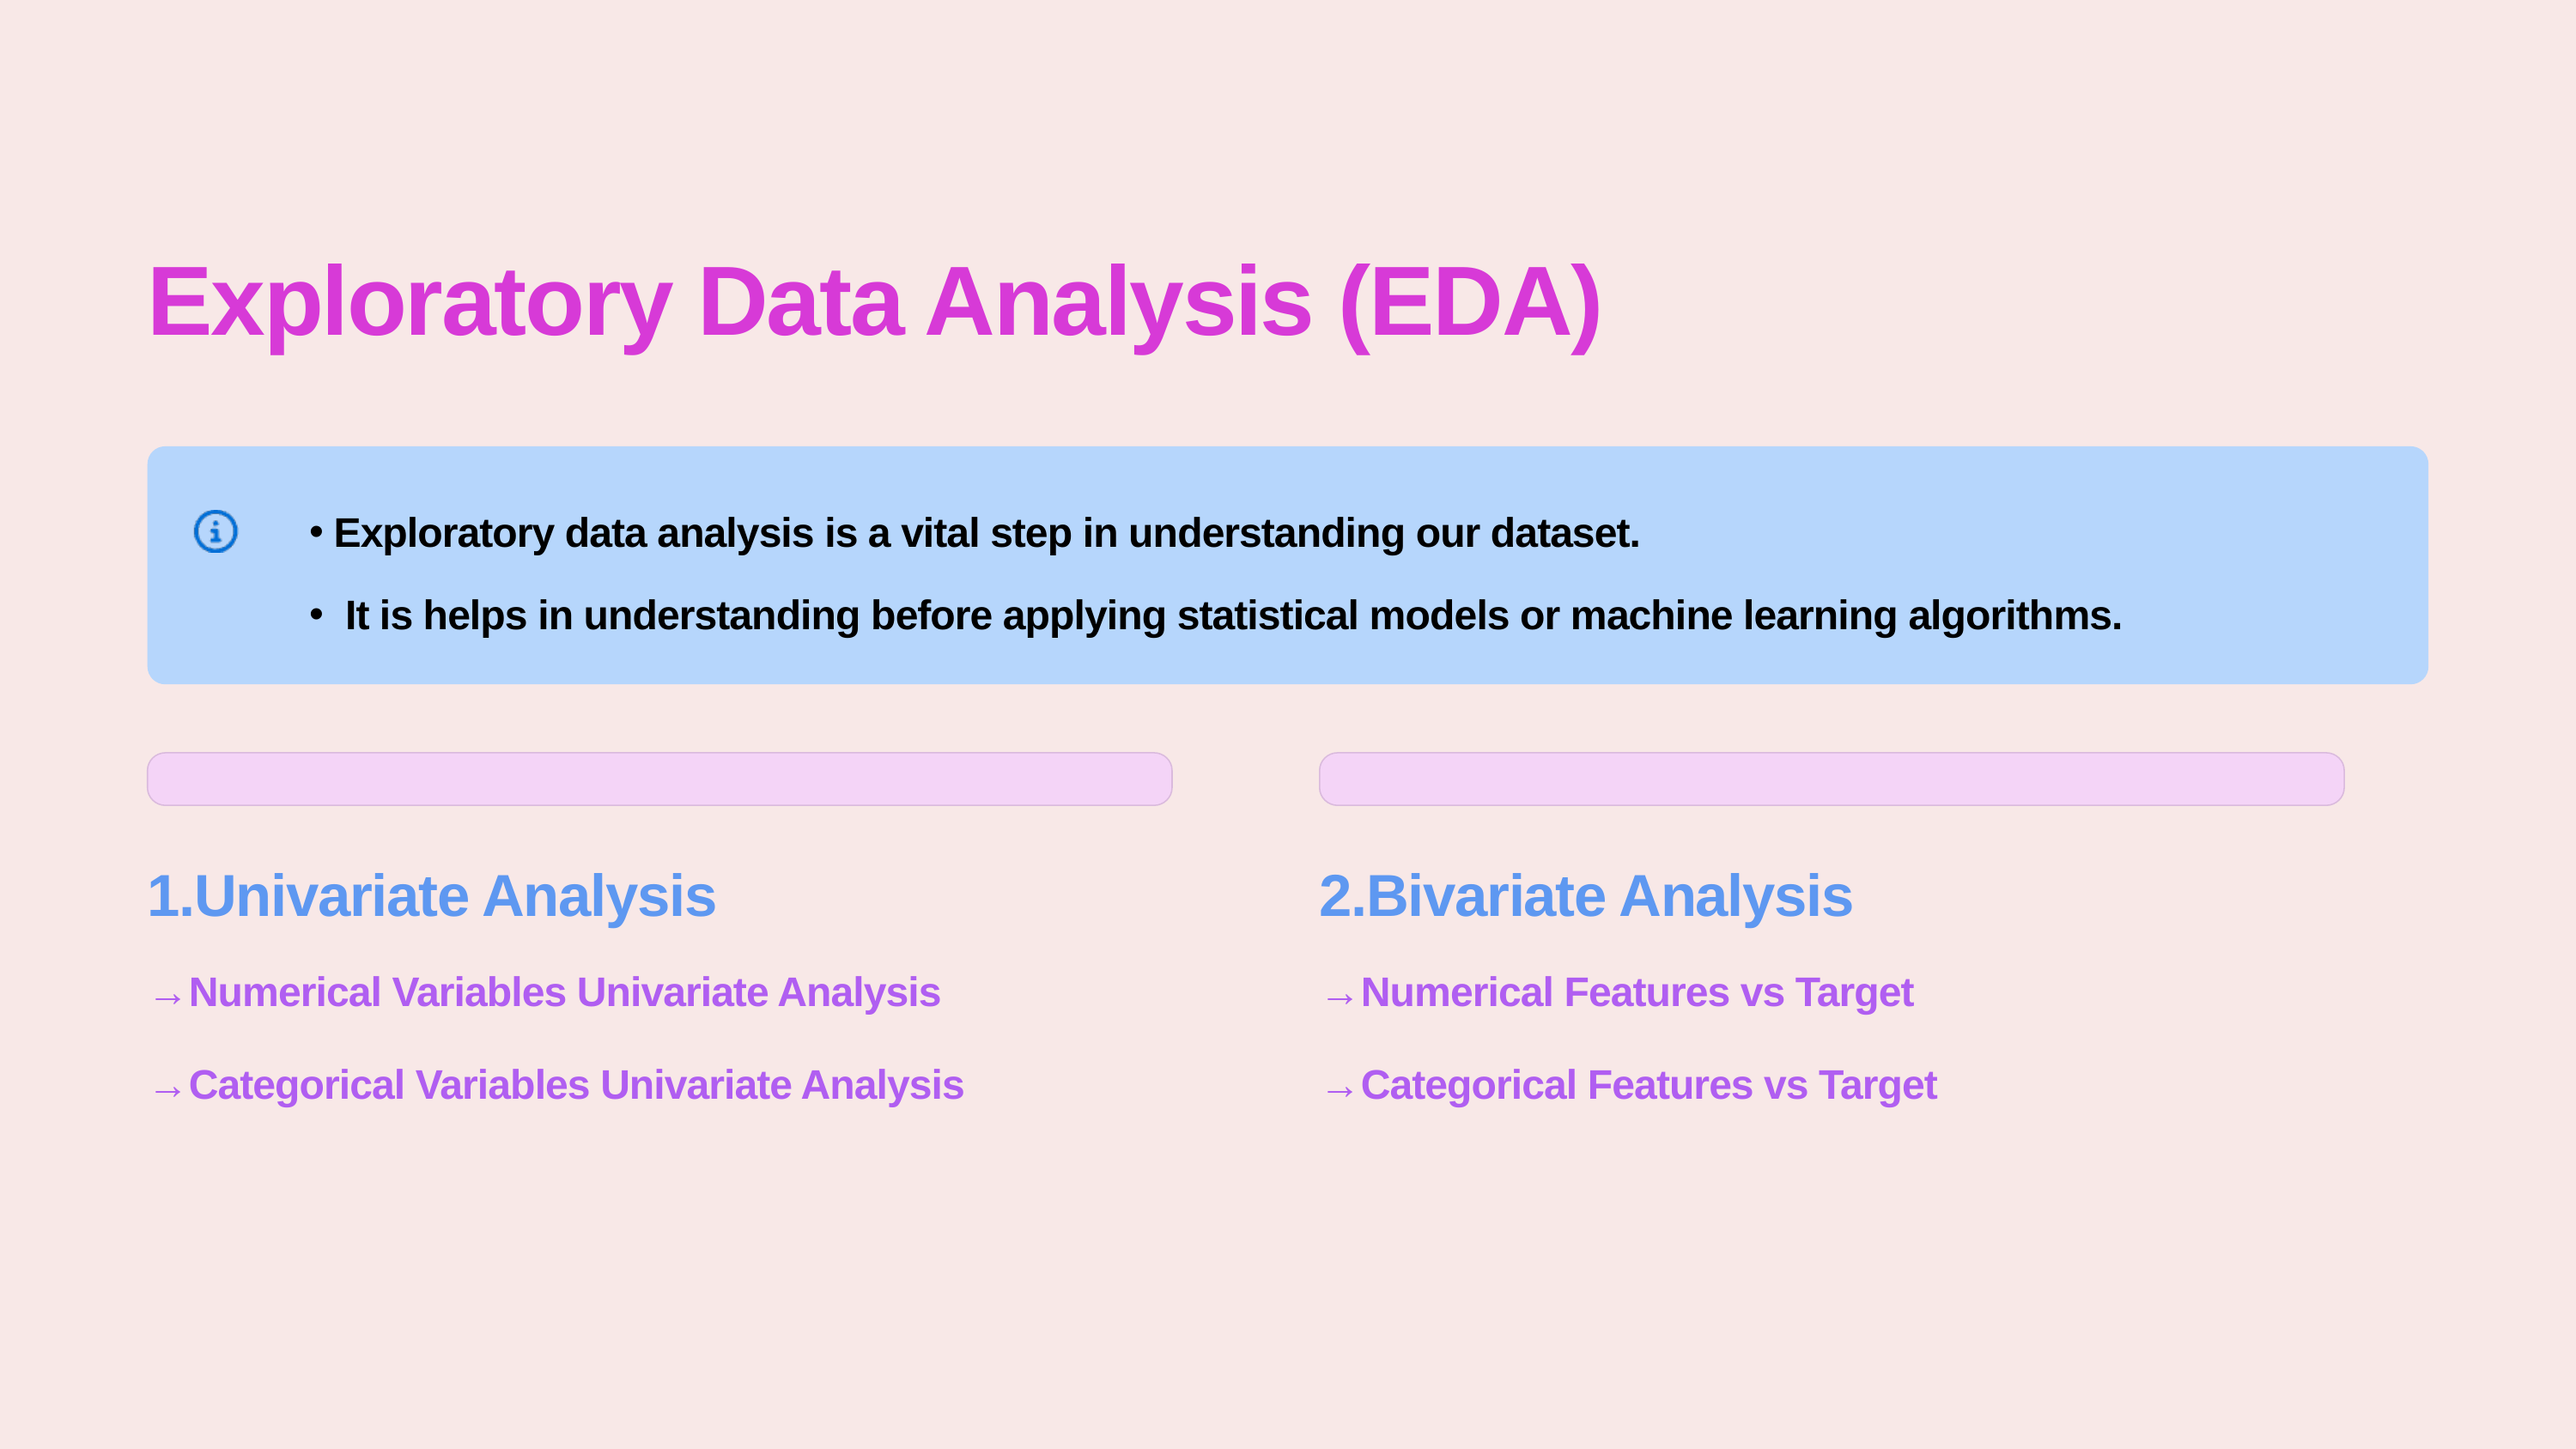

Exploratory Data Analysis (EDA)

Exploratory data analysis is a vital step in understanding our dataset.

 It is helps in understanding before applying statistical models or machine learning algorithms.

1.Univariate Analysis

2.Bivariate Analysis

→Numerical Variables Univariate Analysis

→Numerical Features vs Target

→Categorical Variables Univariate Analysis

→Categorical Features vs Target